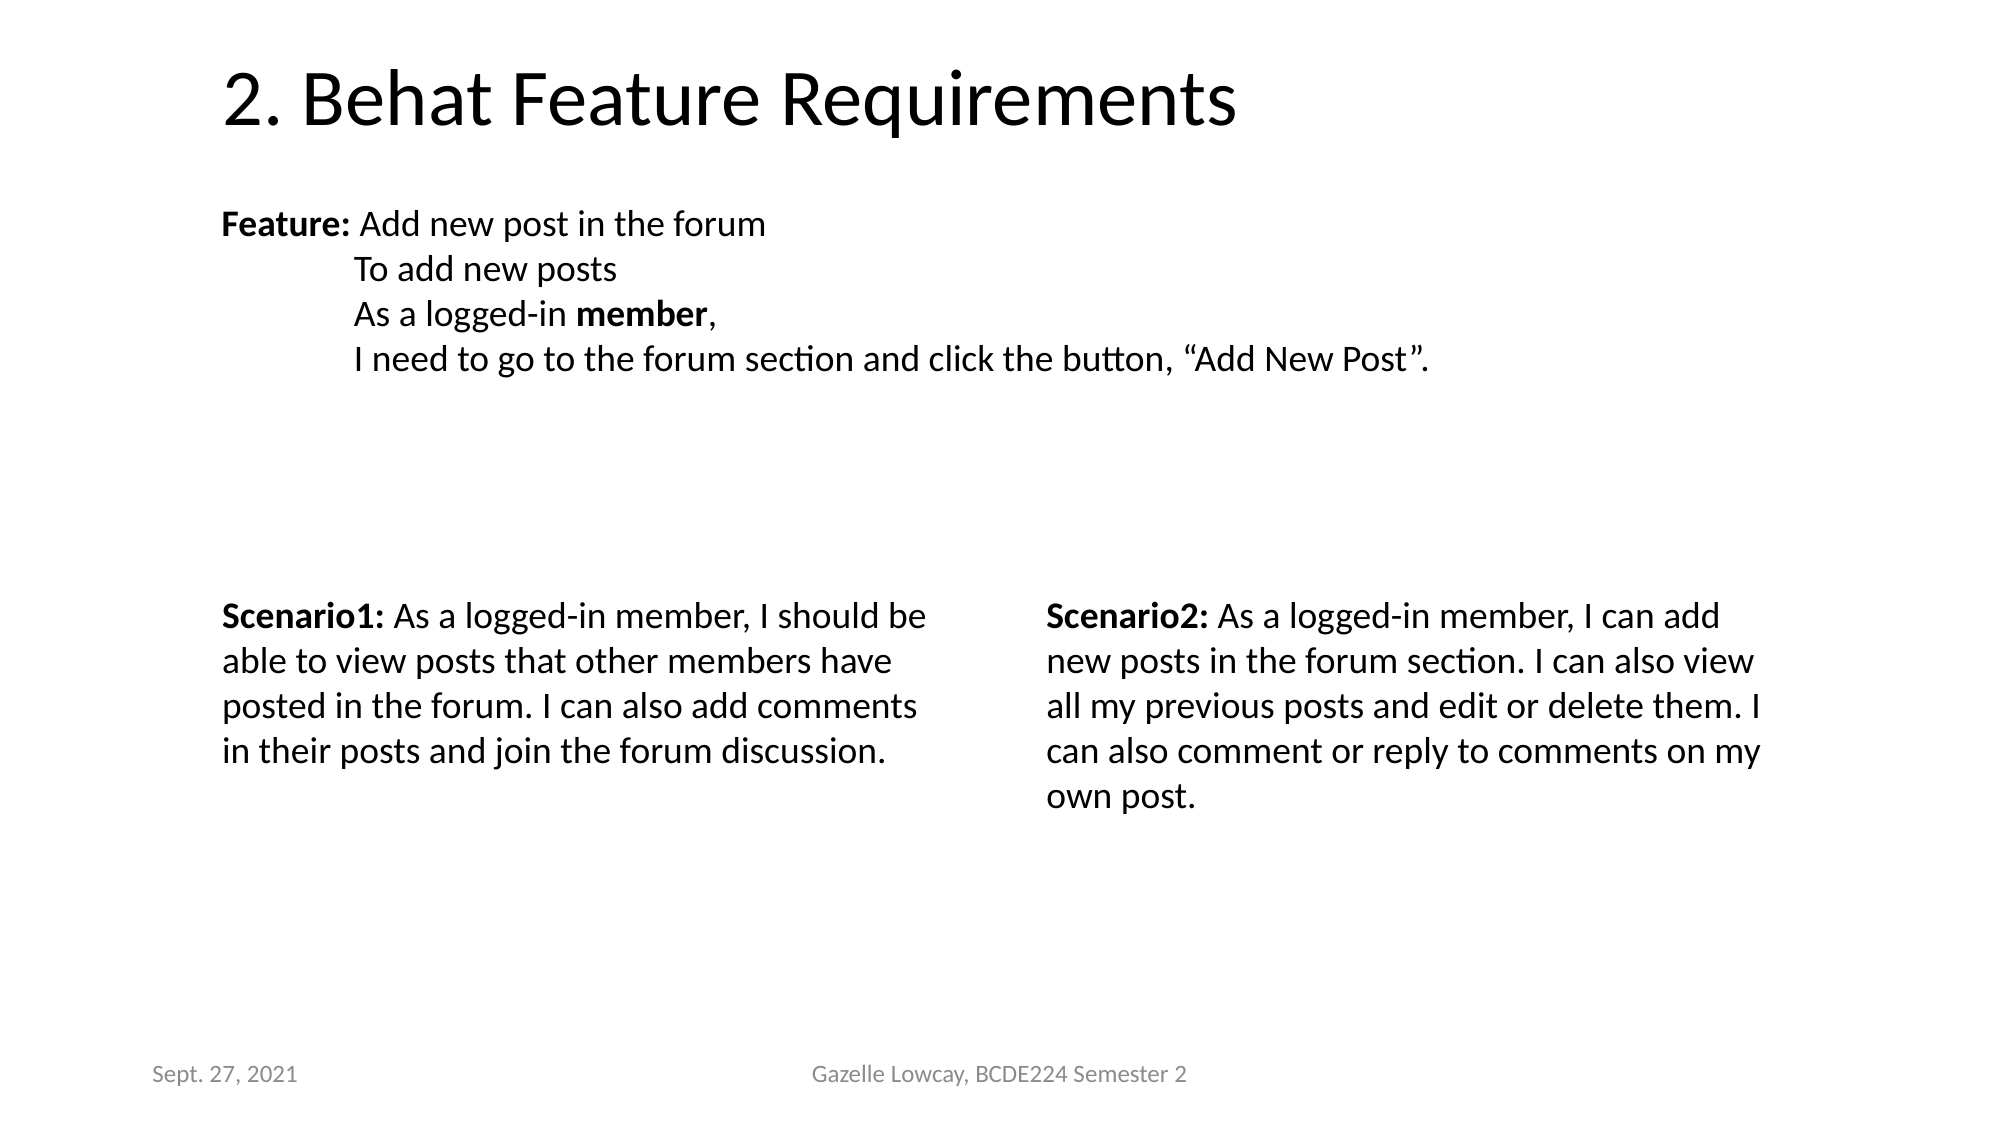

# 2. Behat Feature Requirements
Feature: Add new post in the forum
To add new posts
As a logged-in member,
I need to go to the forum section and click the button, “Add New Post”.
Scenario2: As a logged-in member, I can add new posts in the forum section. I can also view all my previous posts and edit or delete them. I can also comment or reply to comments on my own post.
Scenario1: As a logged-in member, I should be able to view posts that other members have posted in the forum. I can also add comments in their posts and join the forum discussion.
Sept. 27, 2021
Gazelle Lowcay, BCDE224 Semester 2